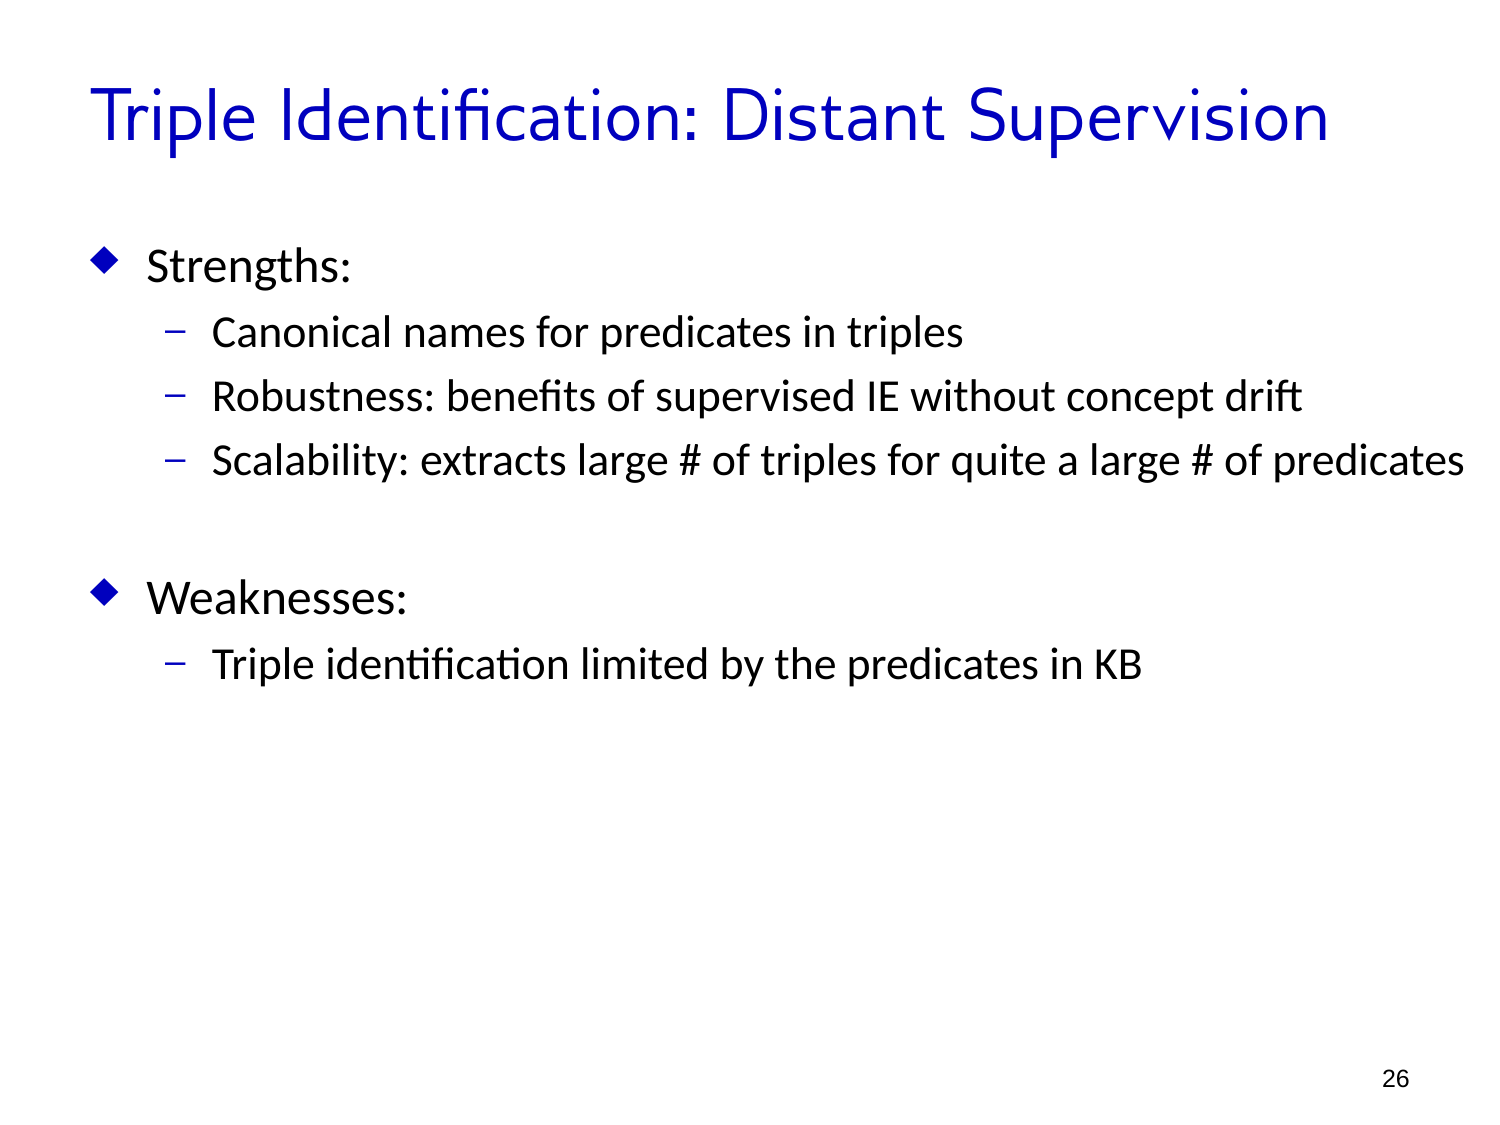

Triple Identification: Distant Supervision
Strengths:
Canonical names for predicates in triples
Robustness: benefits of supervised IE without concept drift
Scalability: extracts large # of triples for quite a large # of predicates

Weaknesses:
Triple identification limited by the predicates in KB
26